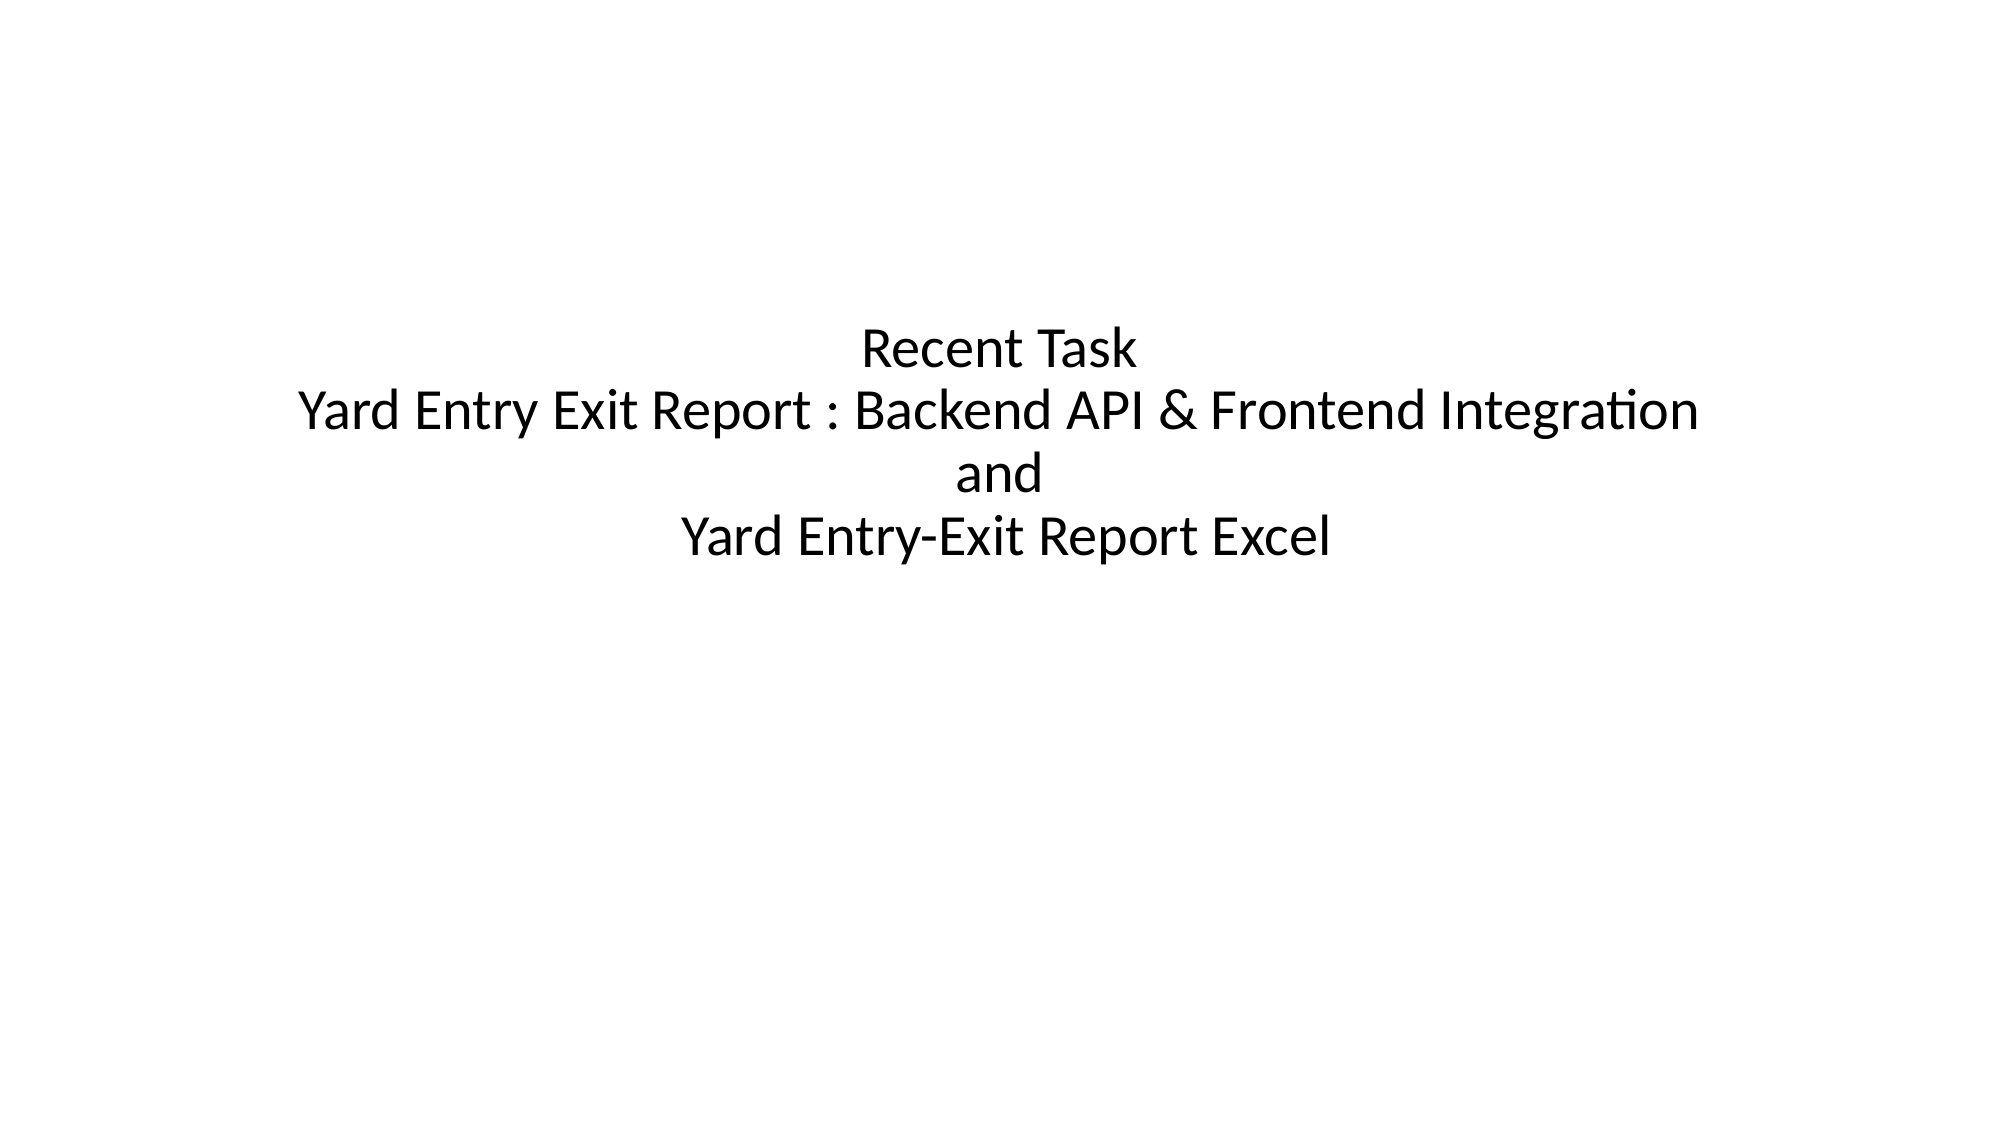

# Recent Task Yard Entry Exit Report : Backend API & Frontend Integration and Yard Entry-Exit Report Excel